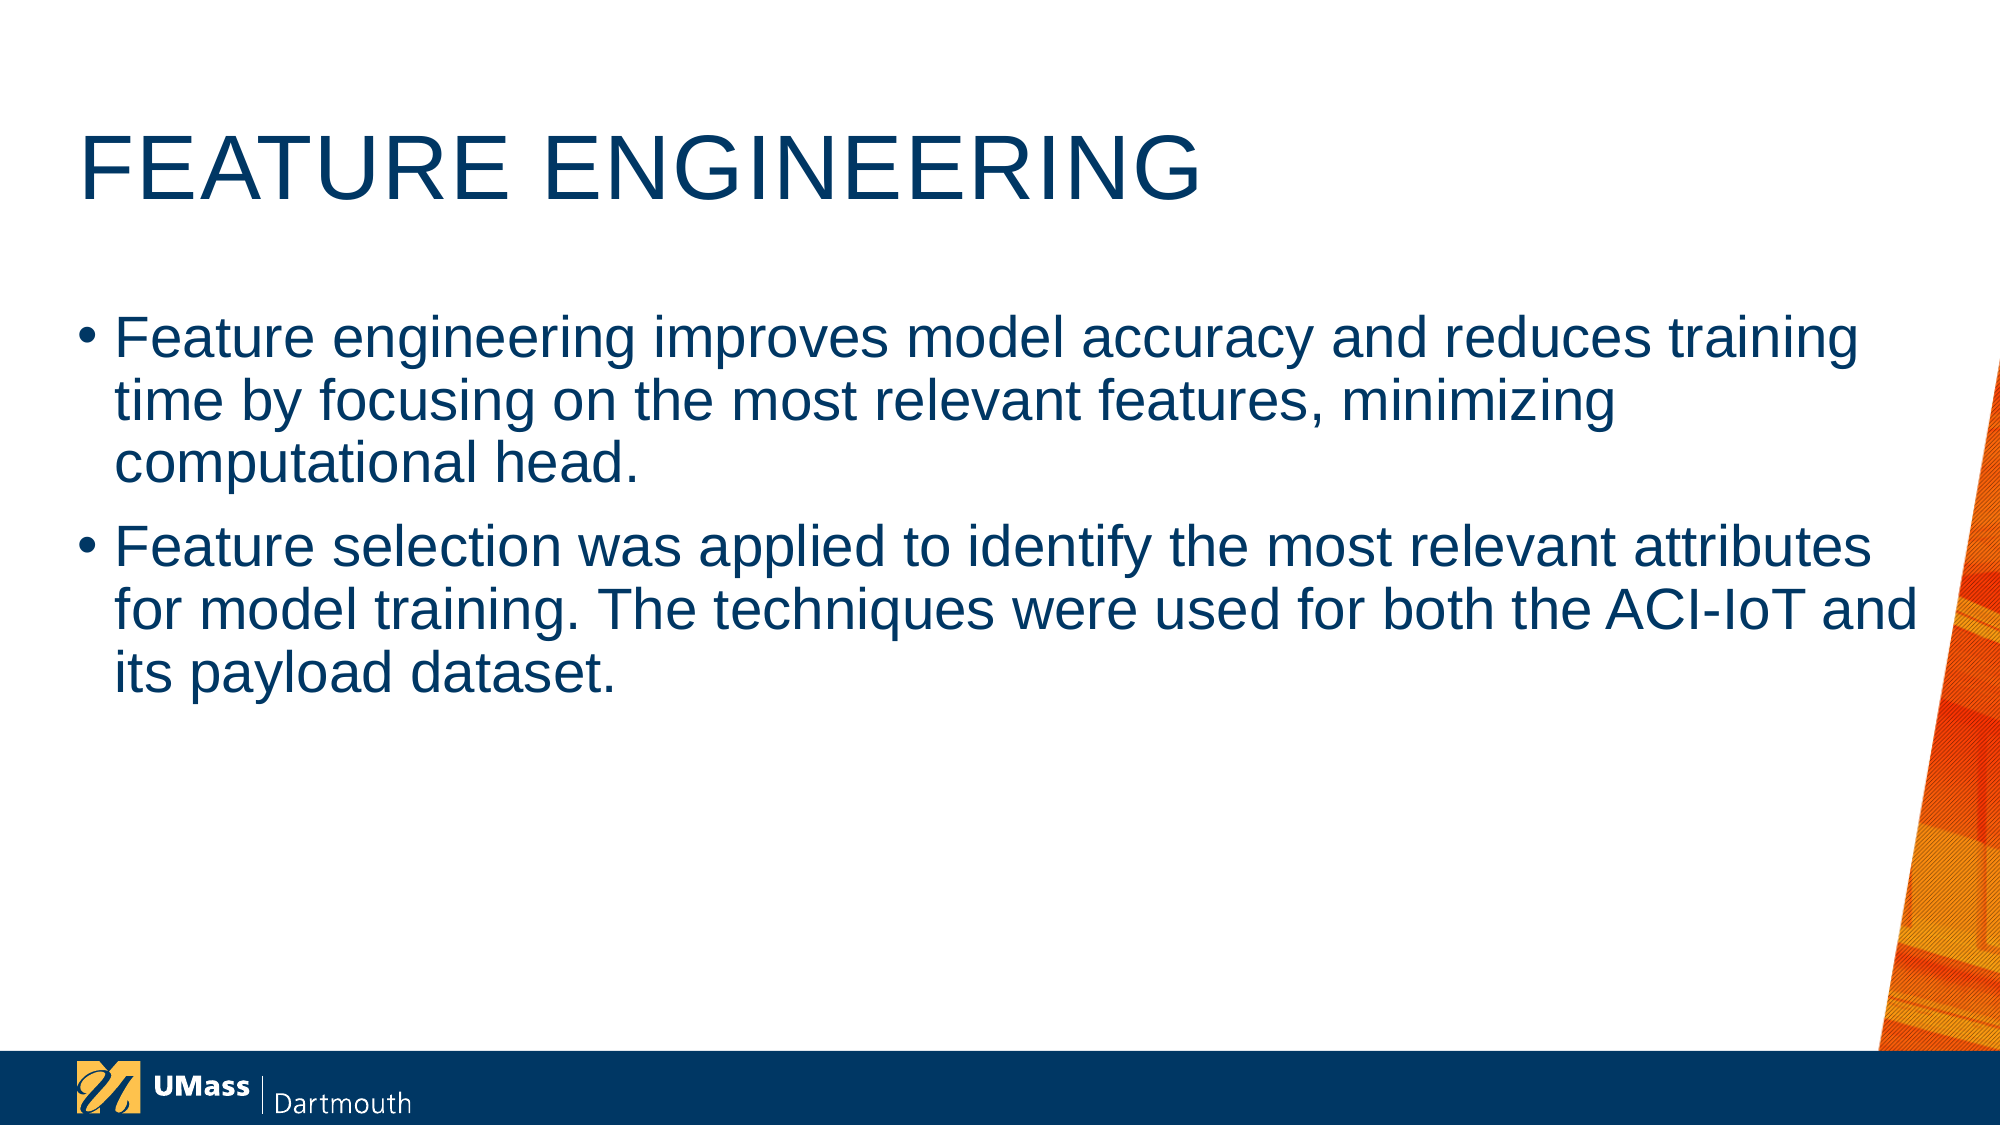

# FEATURE Engineering
Feature engineering improves model accuracy and reduces training time by focusing on the most relevant features, minimizing computational head.
Feature selection was applied to identify the most relevant attributes for model training. The techniques were used for both the ACI-IoT and its payload dataset.